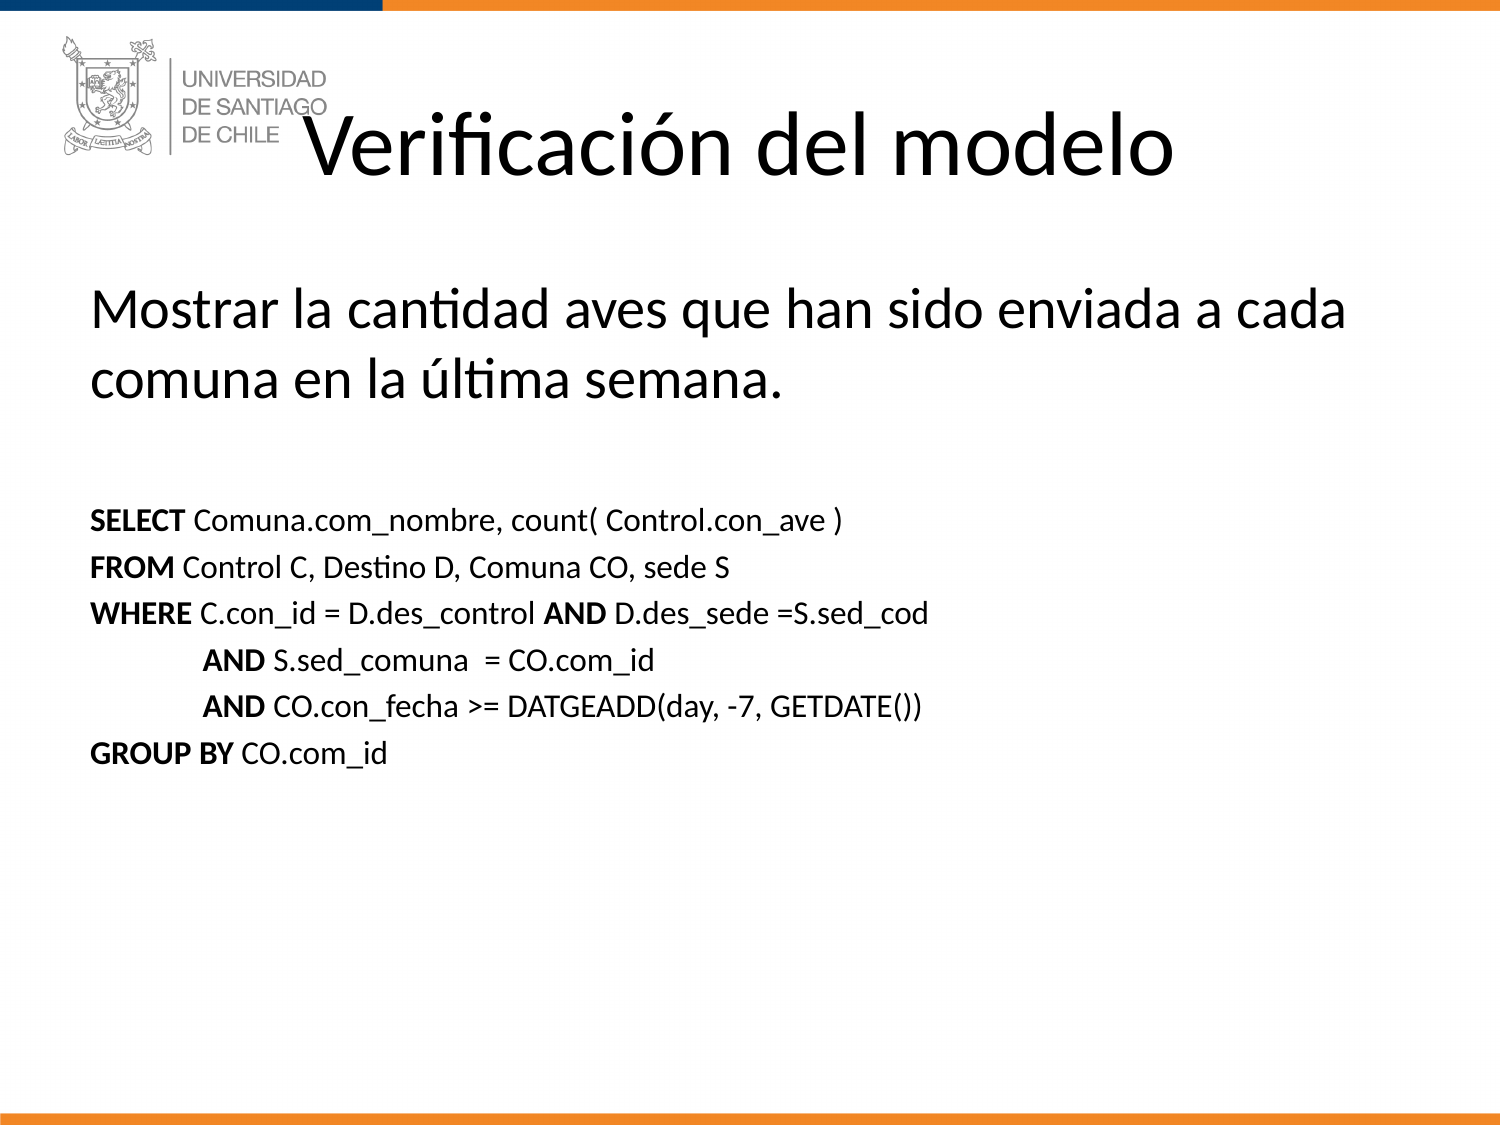

# Verificación del modelo
Mostrar la cantidad aves que han sido enviada a cada comuna en la última semana.

SELECT Comuna.com_nombre, count( Control.con_ave )
FROM Control C, Destino D, Comuna CO, sede S
WHERE C.con_id = D.des_control AND D.des_sede =S.sed_cod
               AND S.sed_comuna  = CO.com_id
               AND CO.con_fecha >= DATGEADD(day, -7, GETDATE())
GROUP BY CO.com_id